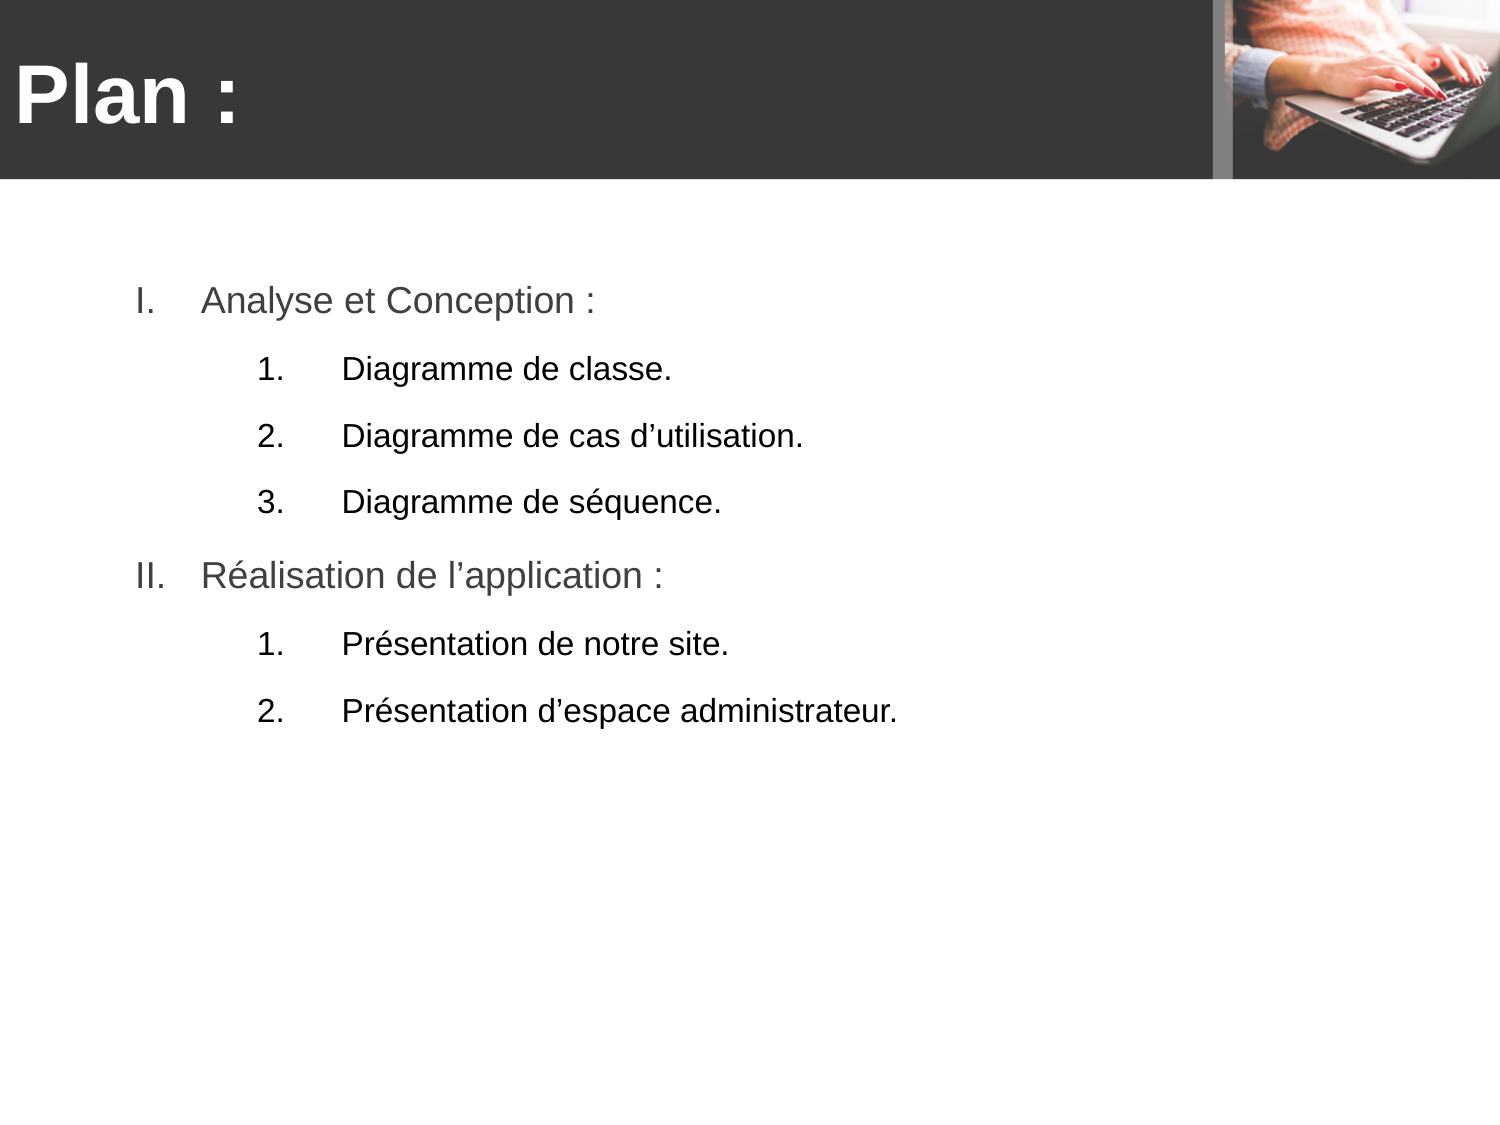

# Plan :
Analyse et Conception :
Diagramme de classe.
Diagramme de cas d’utilisation.
Diagramme de séquence.
Réalisation de l’application :
Présentation de notre site.
Présentation d’espace administrateur.